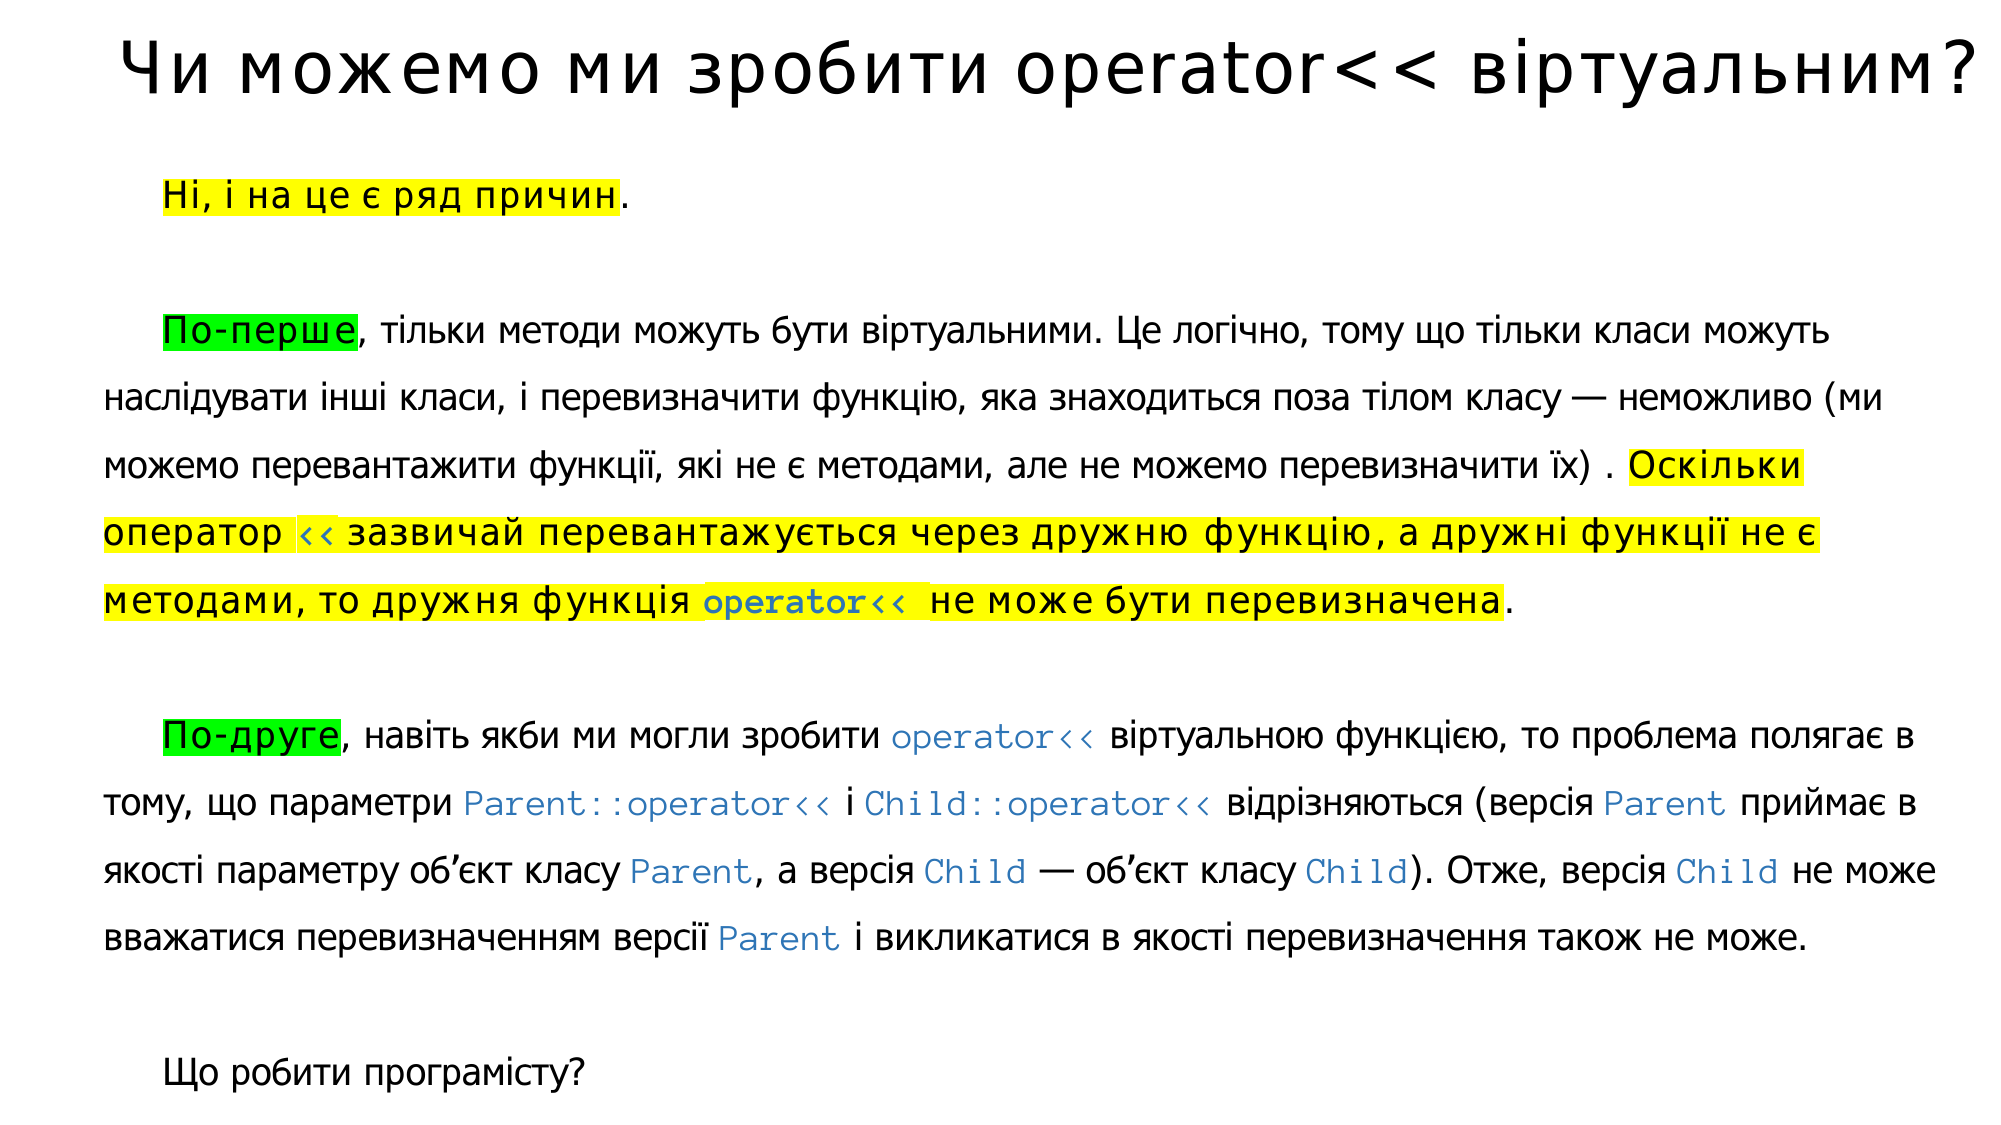

# Чи можемо ми зробити operator<< віртуальним?
Ні, і на це є ряд причин.

По-перше, тільки методи можуть бути віртуальними. Це логічно, тому що тільки класи можуть наслідувати інші класи, і перевизначити функцію, яка знаходиться поза тілом класу — неможливо (ми можемо перевантажити функції, які не є методами, але не можемо перевизначити їх) . Оскільки оператор << зазвичай перевантажується через дружню функцію, а дружні функції не є методами, то дружня функція operator<< не може бути перевизначена.

По-друге, навіть якби ми могли зробити operator<< віртуальною функцією, то проблема полягає в тому, що параметри Parent::operator<< і Child::operator<< відрізняються (версія Parent приймає в якості параметру об’єкт класу Parent, а версія Child — об’єкт класу Child). Отже, версія Child не може вважатися перевизначенням версії Parent і викликатися в якості перевизначення також не може.

Що робити програмісту?